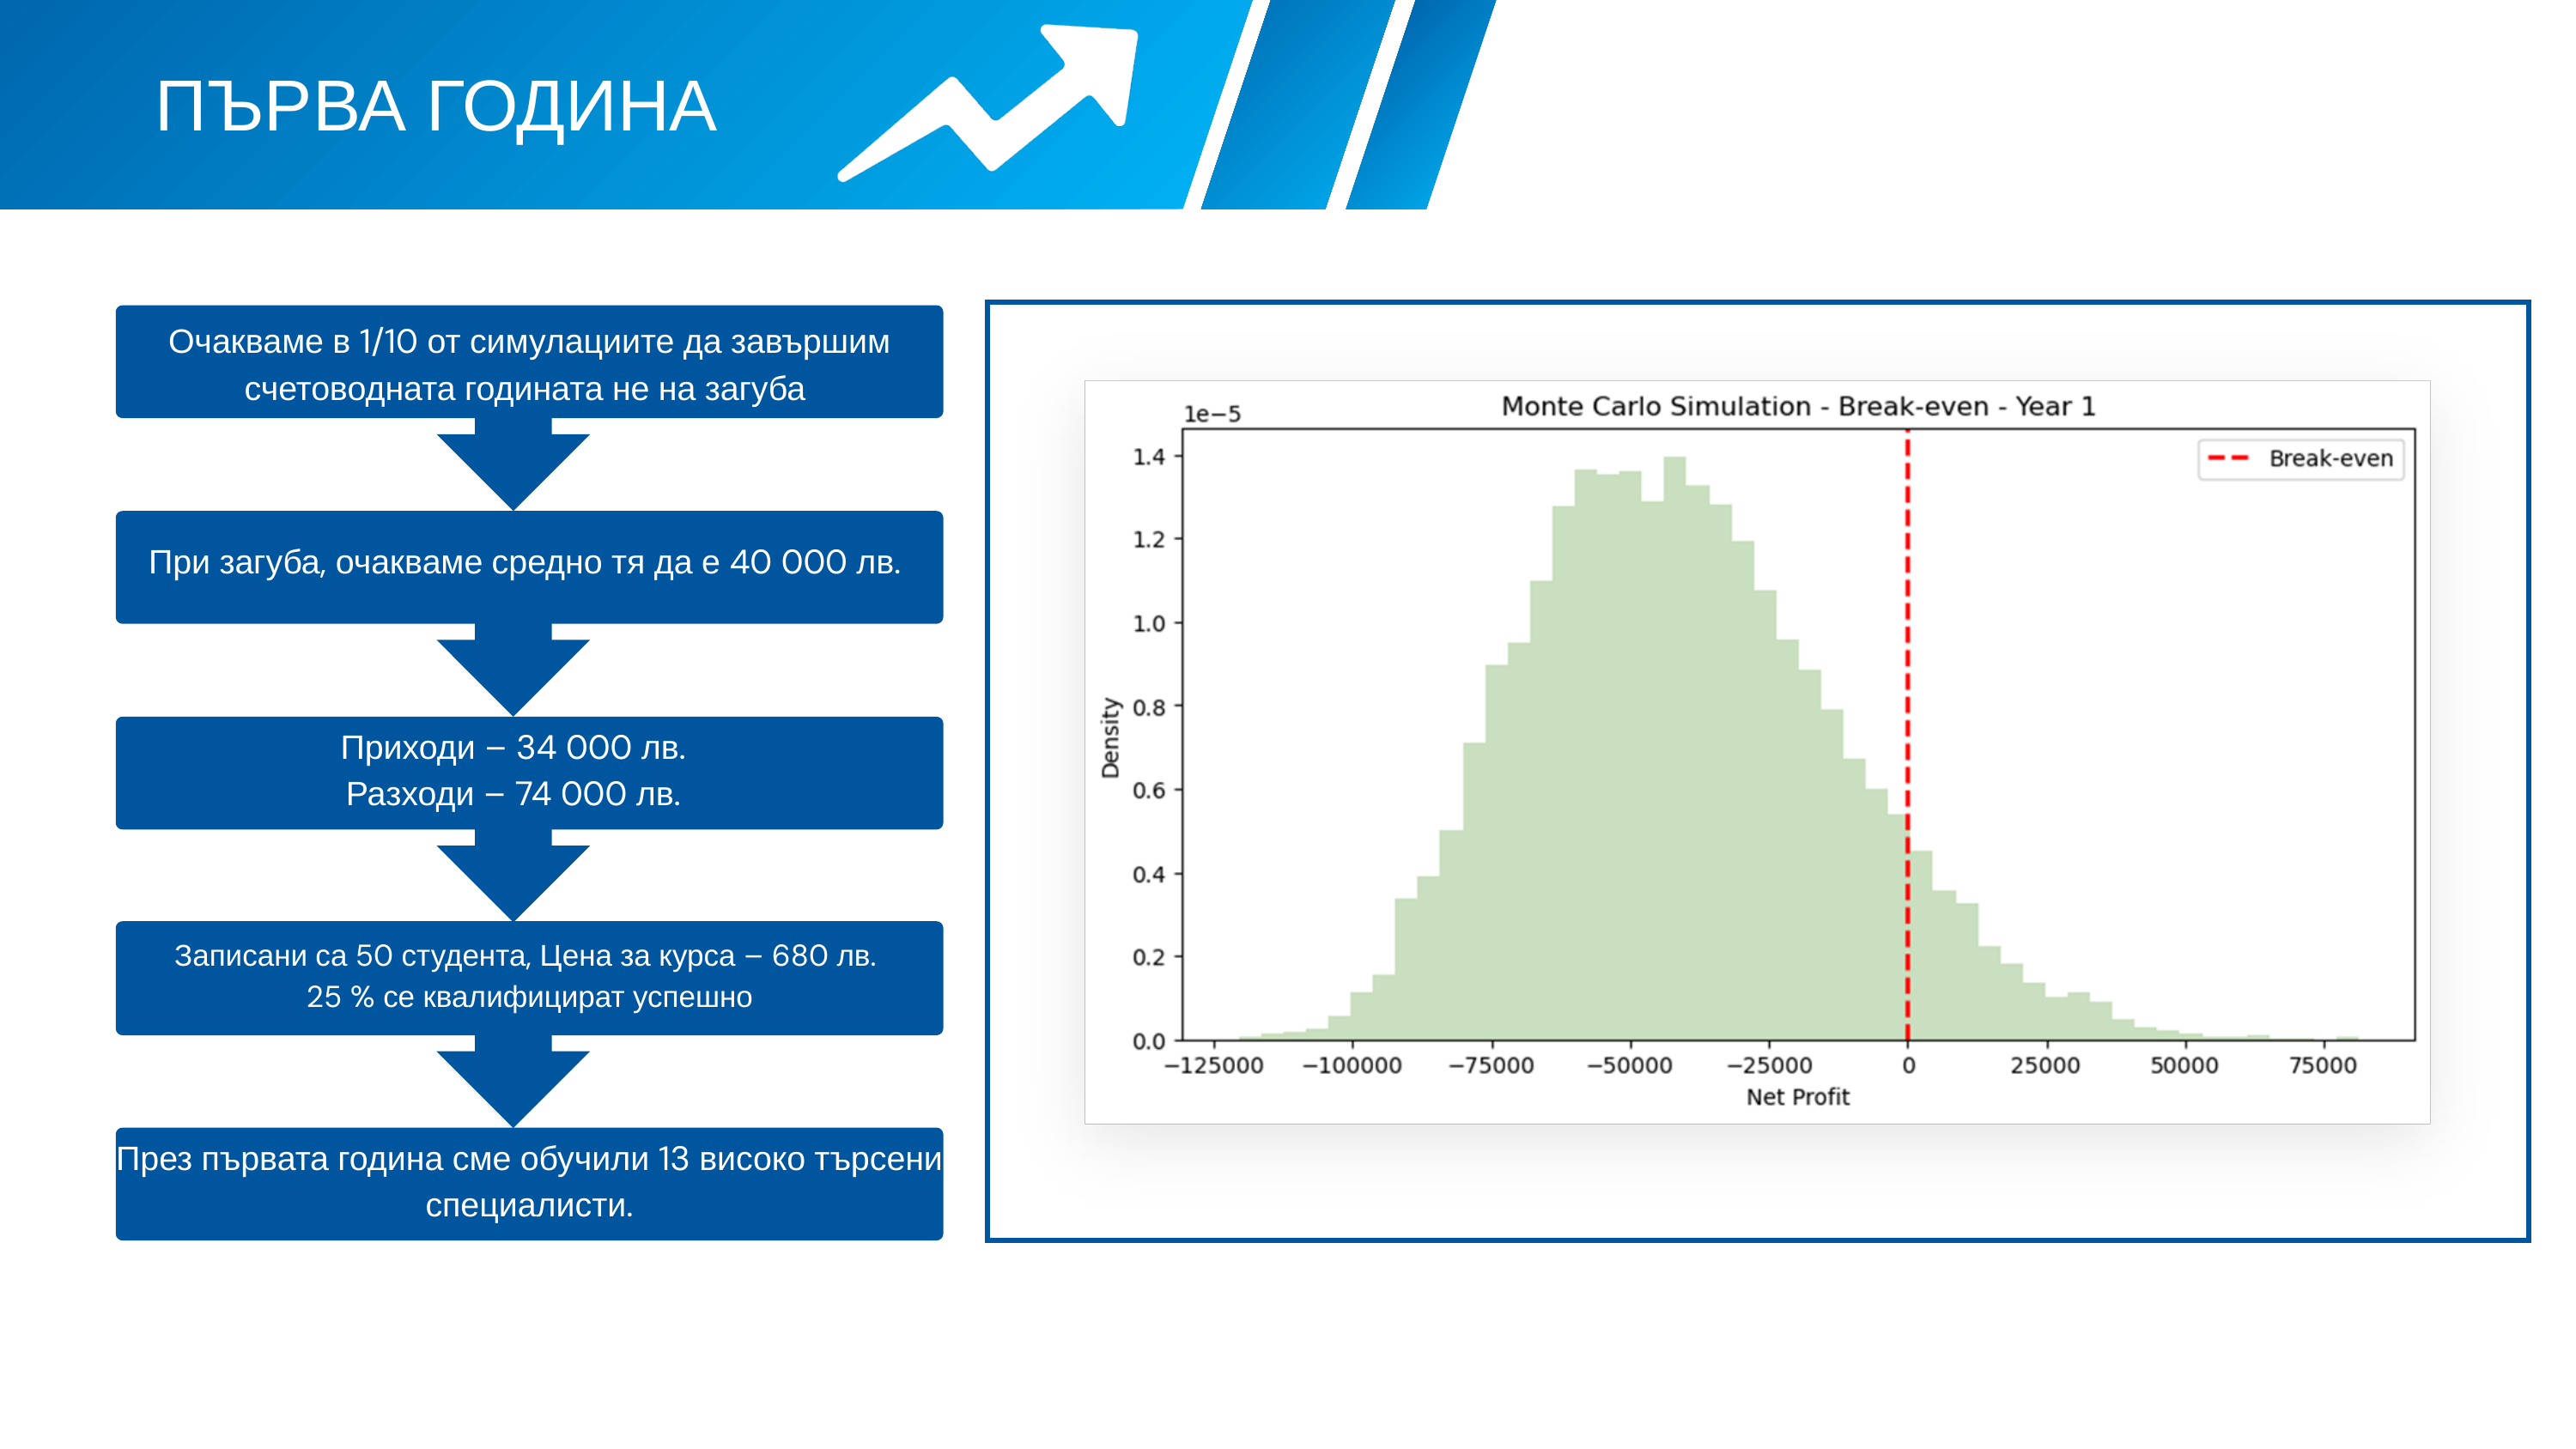

ПЪРВА ГОДИНА

Очакваме в 1/10 от симулациите да завършим счетоводната годината не на загуба

При загуба, очакваме средно тя да е 40 000 лв.

Приходи – 34 000 лв.
Разходи – 74 000 лв.

Записани са 50 студента, Цена за курса – 680 лв.
25 % се квалифицират успешно

През първата година сме обучили 13 високо търсени специалисти.